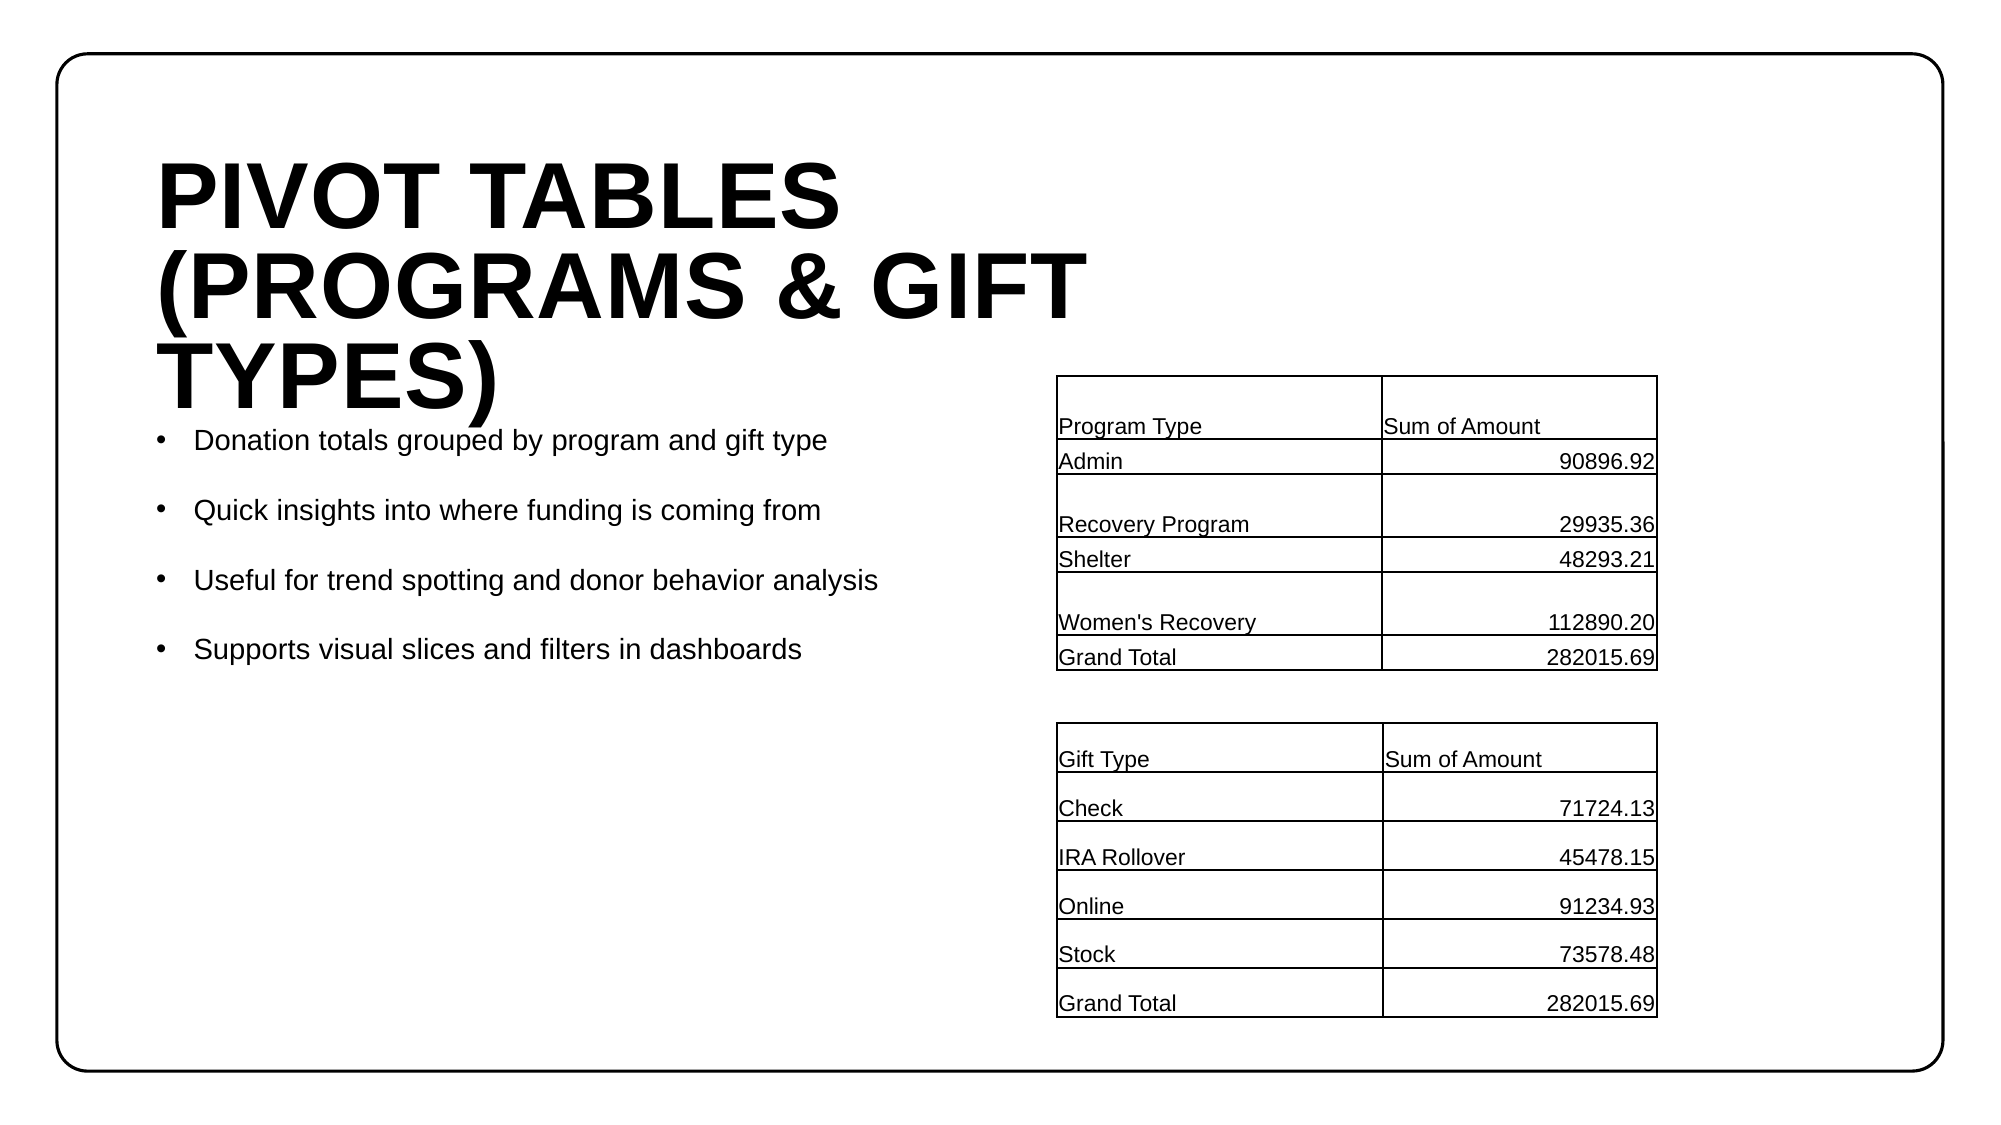

# Pivot Tables (Programs & Gift Types)
| Program Type | Sum of Amount |
| --- | --- |
| Admin | 90896.92 |
| Recovery Program | 29935.36 |
| Shelter | 48293.21 |
| Women's Recovery | 112890.20 |
| Grand Total | 282015.69 |
Donation totals grouped by program and gift type
Quick insights into where funding is coming from
Useful for trend spotting and donor behavior analysis
Supports visual slices and filters in dashboards
| Gift Type | Sum of Amount |
| --- | --- |
| Check | 71724.13 |
| IRA Rollover | 45478.15 |
| Online | 91234.93 |
| Stock | 73578.48 |
| Grand Total | 282015.69 |